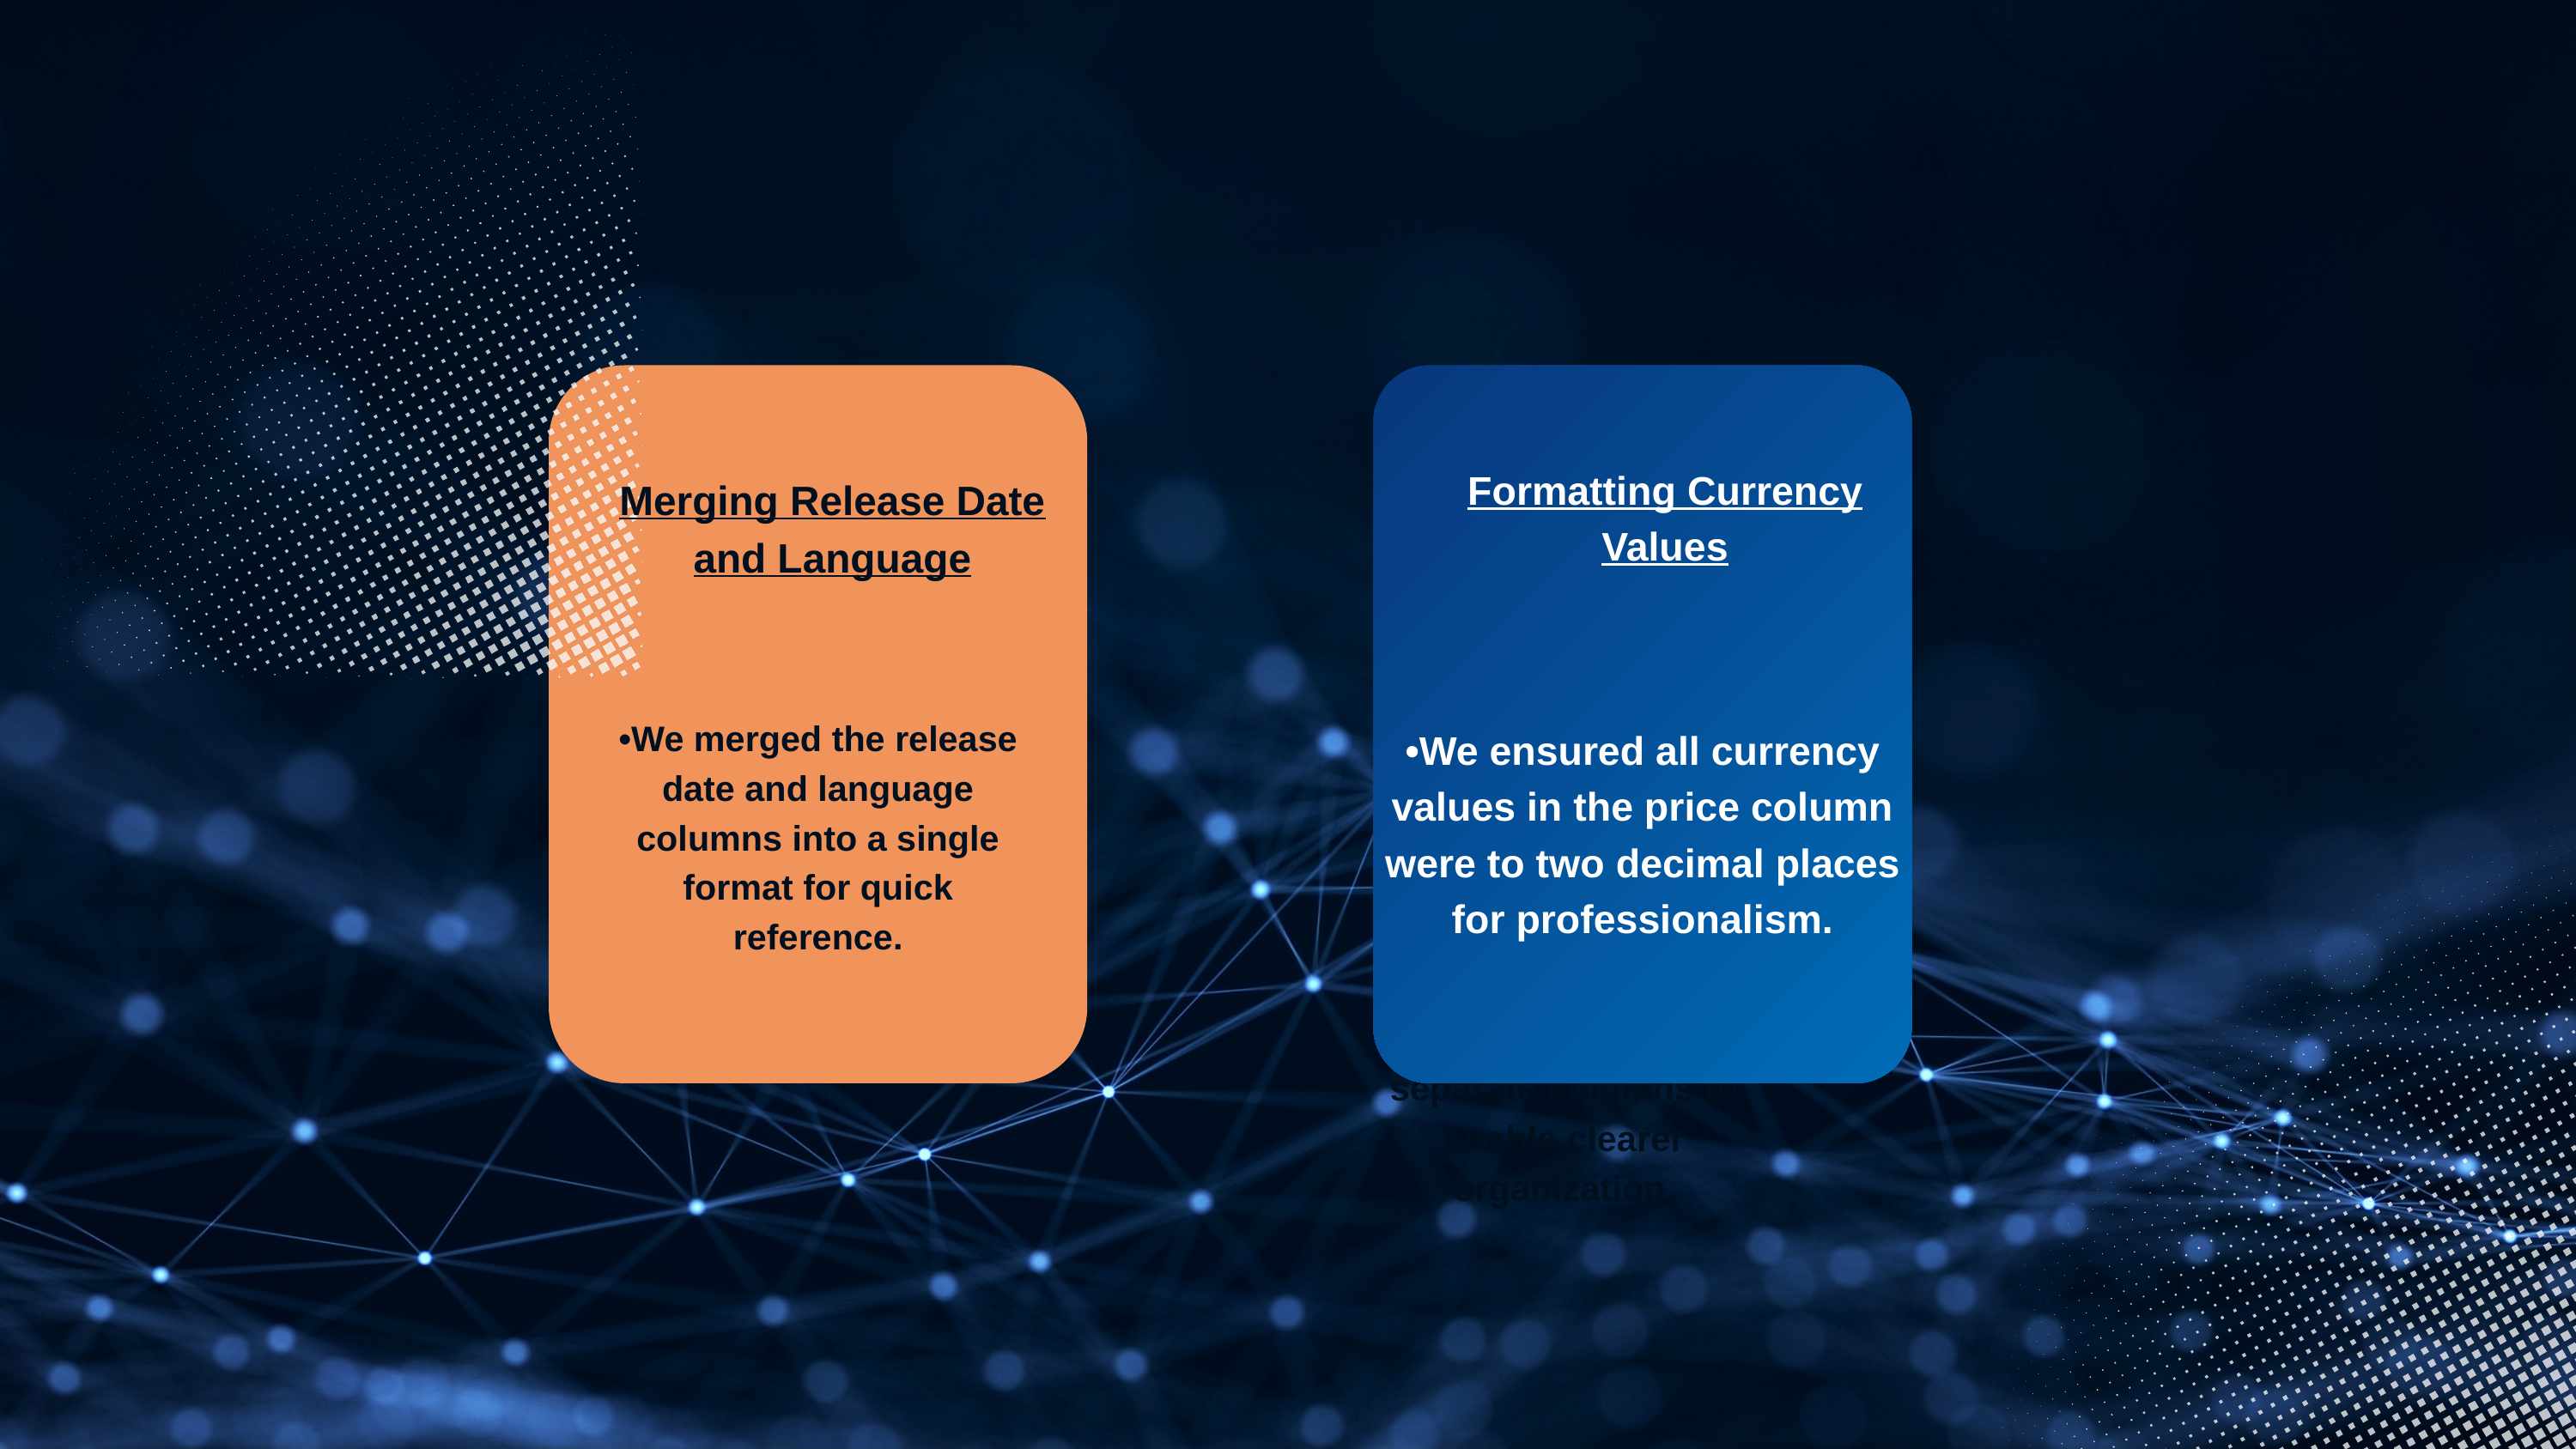

Formatting Currency Values
Merging Release Date and Language
Splitting Narrated By Column
•We merged the release date and language columns into a single format for quick reference.

•We ensured all currency values in the price column were to two decimal places for professionalism.

•The 'narrated by' column was split into separate columns to enable clearer organization.